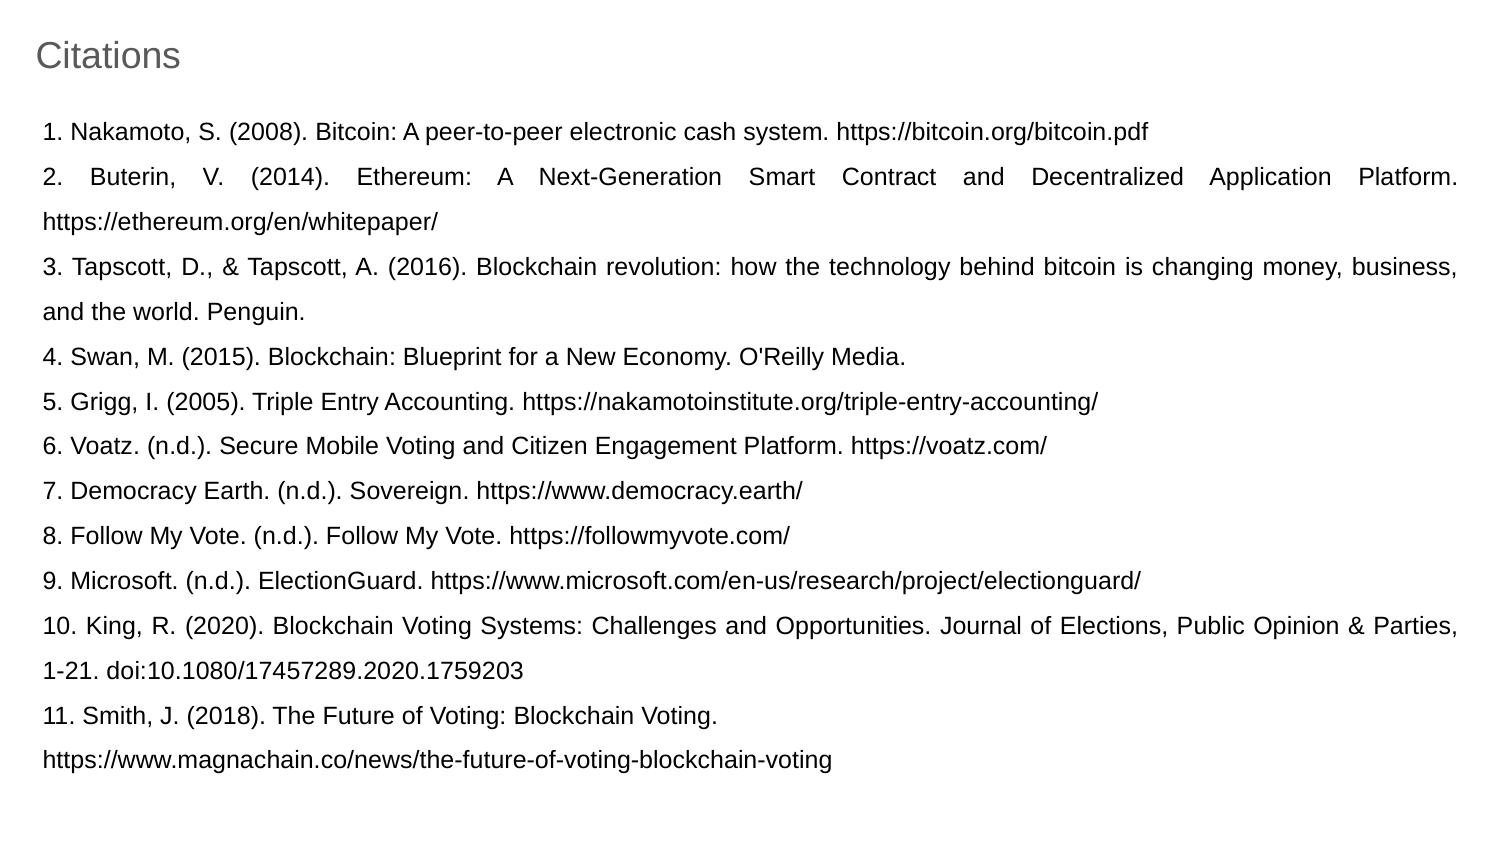

Citations
1. Nakamoto, S. (2008). Bitcoin: A peer-to-peer electronic cash system. https://bitcoin.org/bitcoin.pdf
2. Buterin, V. (2014). Ethereum: A Next-Generation Smart Contract and Decentralized Application Platform. https://ethereum.org/en/whitepaper/
3. Tapscott, D., & Tapscott, A. (2016). Blockchain revolution: how the technology behind bitcoin is changing money, business, and the world. Penguin.
4. Swan, M. (2015). Blockchain: Blueprint for a New Economy. O'Reilly Media.
5. Grigg, I. (2005). Triple Entry Accounting. https://nakamotoinstitute.org/triple-entry-accounting/
6. Voatz. (n.d.). Secure Mobile Voting and Citizen Engagement Platform. https://voatz.com/
7. Democracy Earth. (n.d.). Sovereign. https://www.democracy.earth/
8. Follow My Vote. (n.d.). Follow My Vote. https://followmyvote.com/
9. Microsoft. (n.d.). ElectionGuard. https://www.microsoft.com/en-us/research/project/electionguard/
10. King, R. (2020). Blockchain Voting Systems: Challenges and Opportunities. Journal of Elections, Public Opinion & Parties, 1-21. doi:10.1080/17457289.2020.1759203
11. Smith, J. (2018). The Future of Voting: Blockchain Voting.
https://www.magnachain.co/news/the-future-of-voting-blockchain-voting